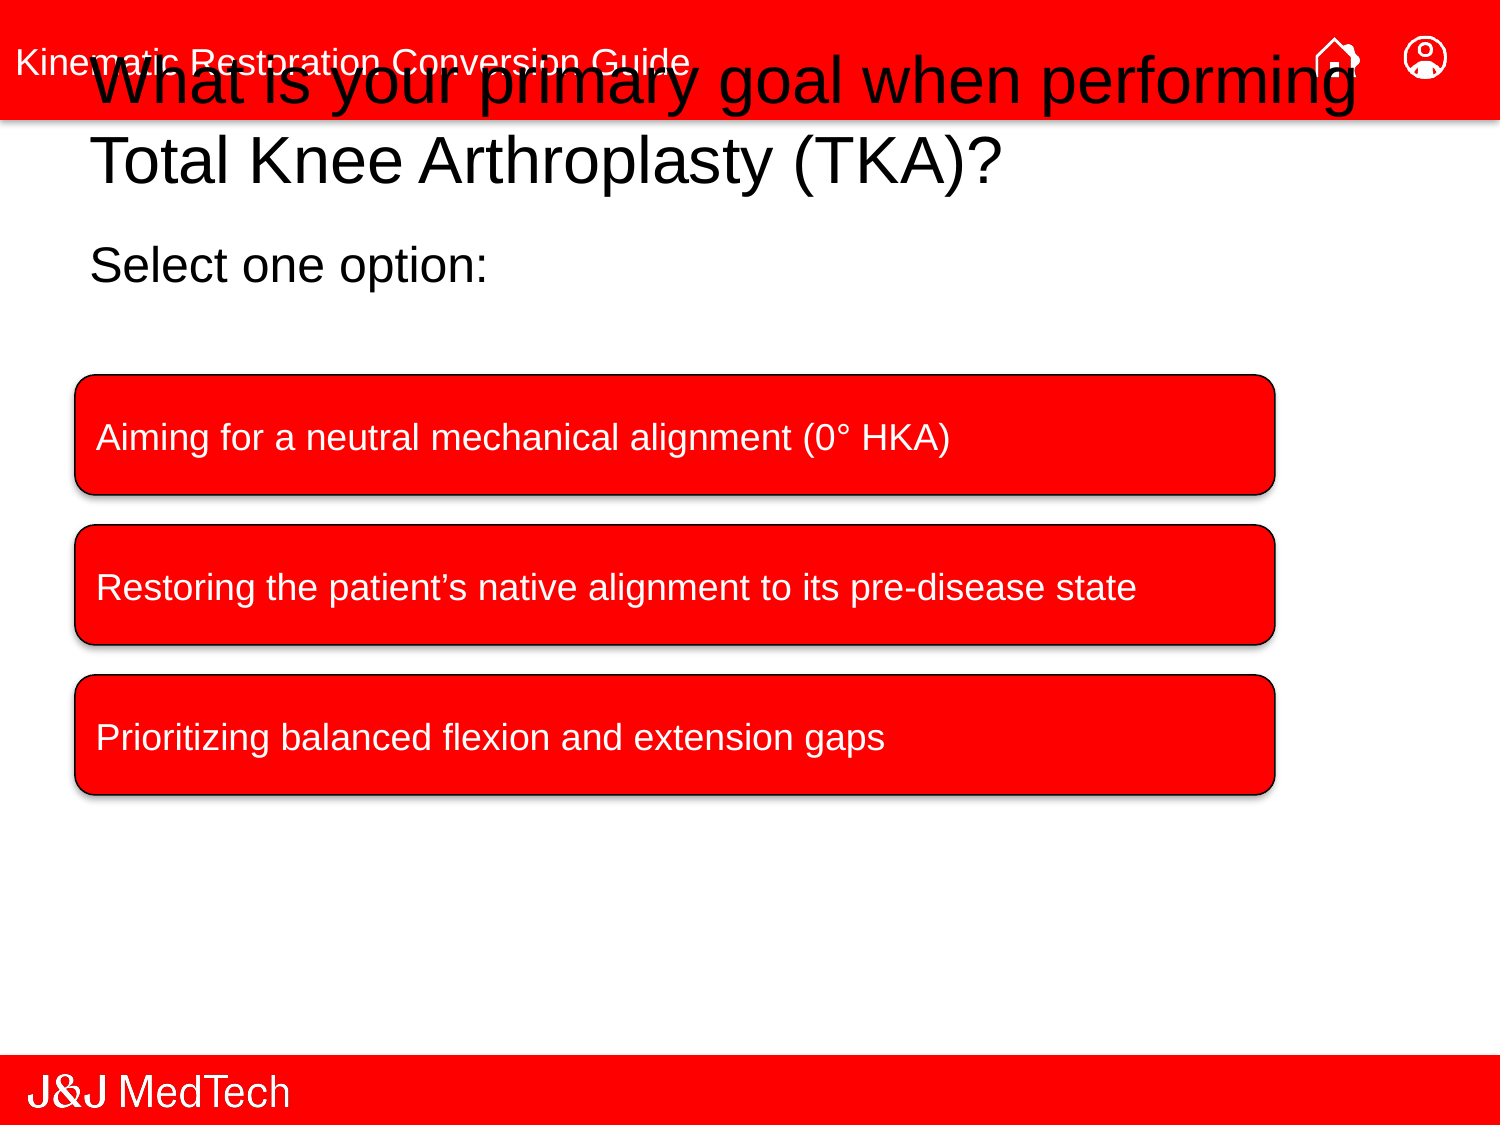

What is your primary goal when performing Total Knee Arthroplasty (TKA)?

Select one option:
Aiming for a neutral mechanical alignment (0° HKA)
Restoring the patient’s native alignment to its pre-disease state
Prioritizing balanced flexion and extension gaps